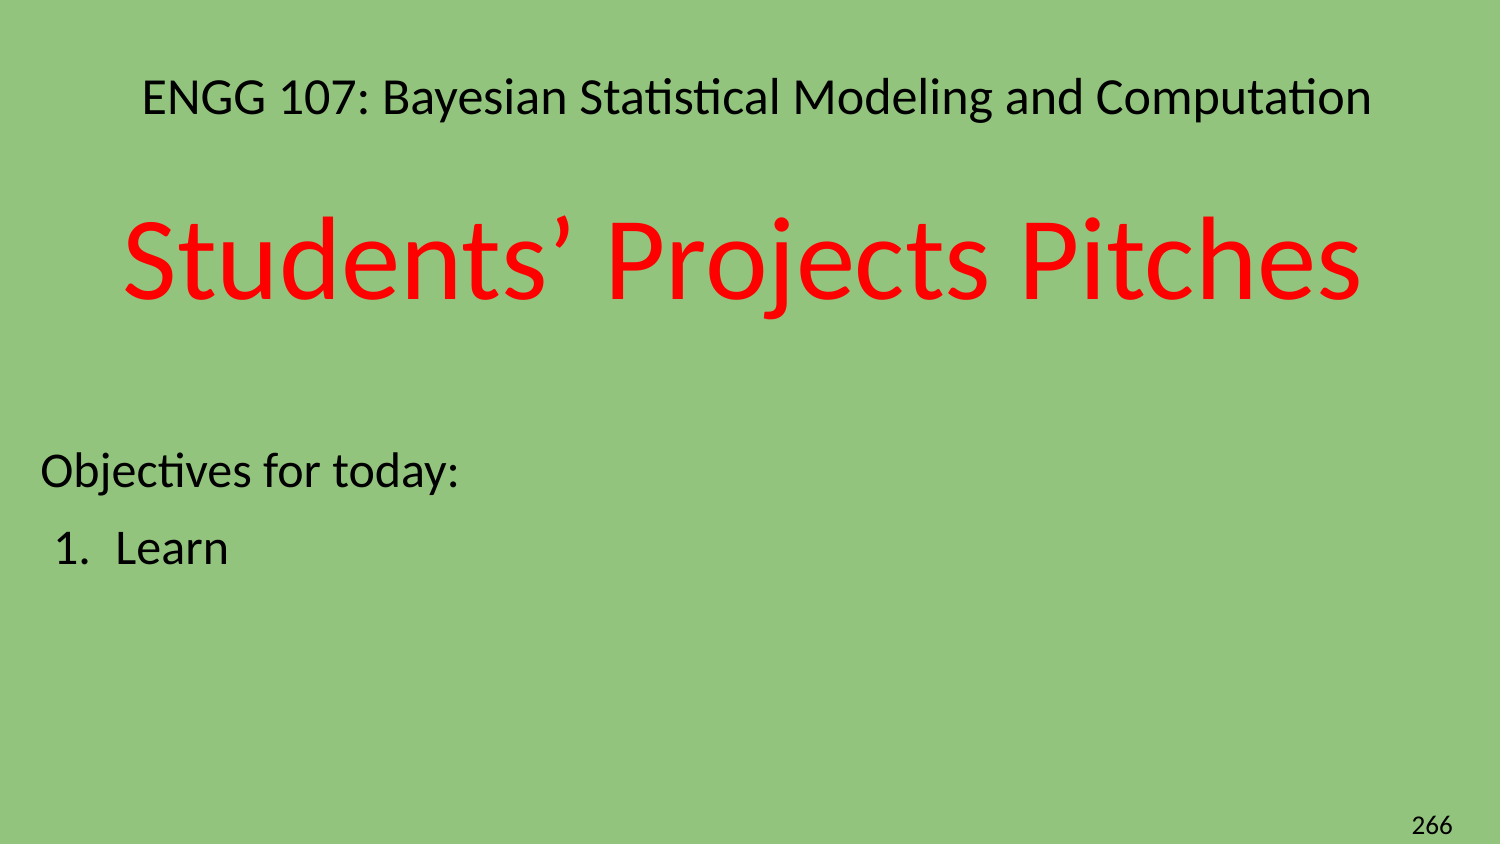

# ENGG 107: Bayesian Statistical Modeling and Computation
Students’ Projects Pitches
Objectives for today:
Learn
266